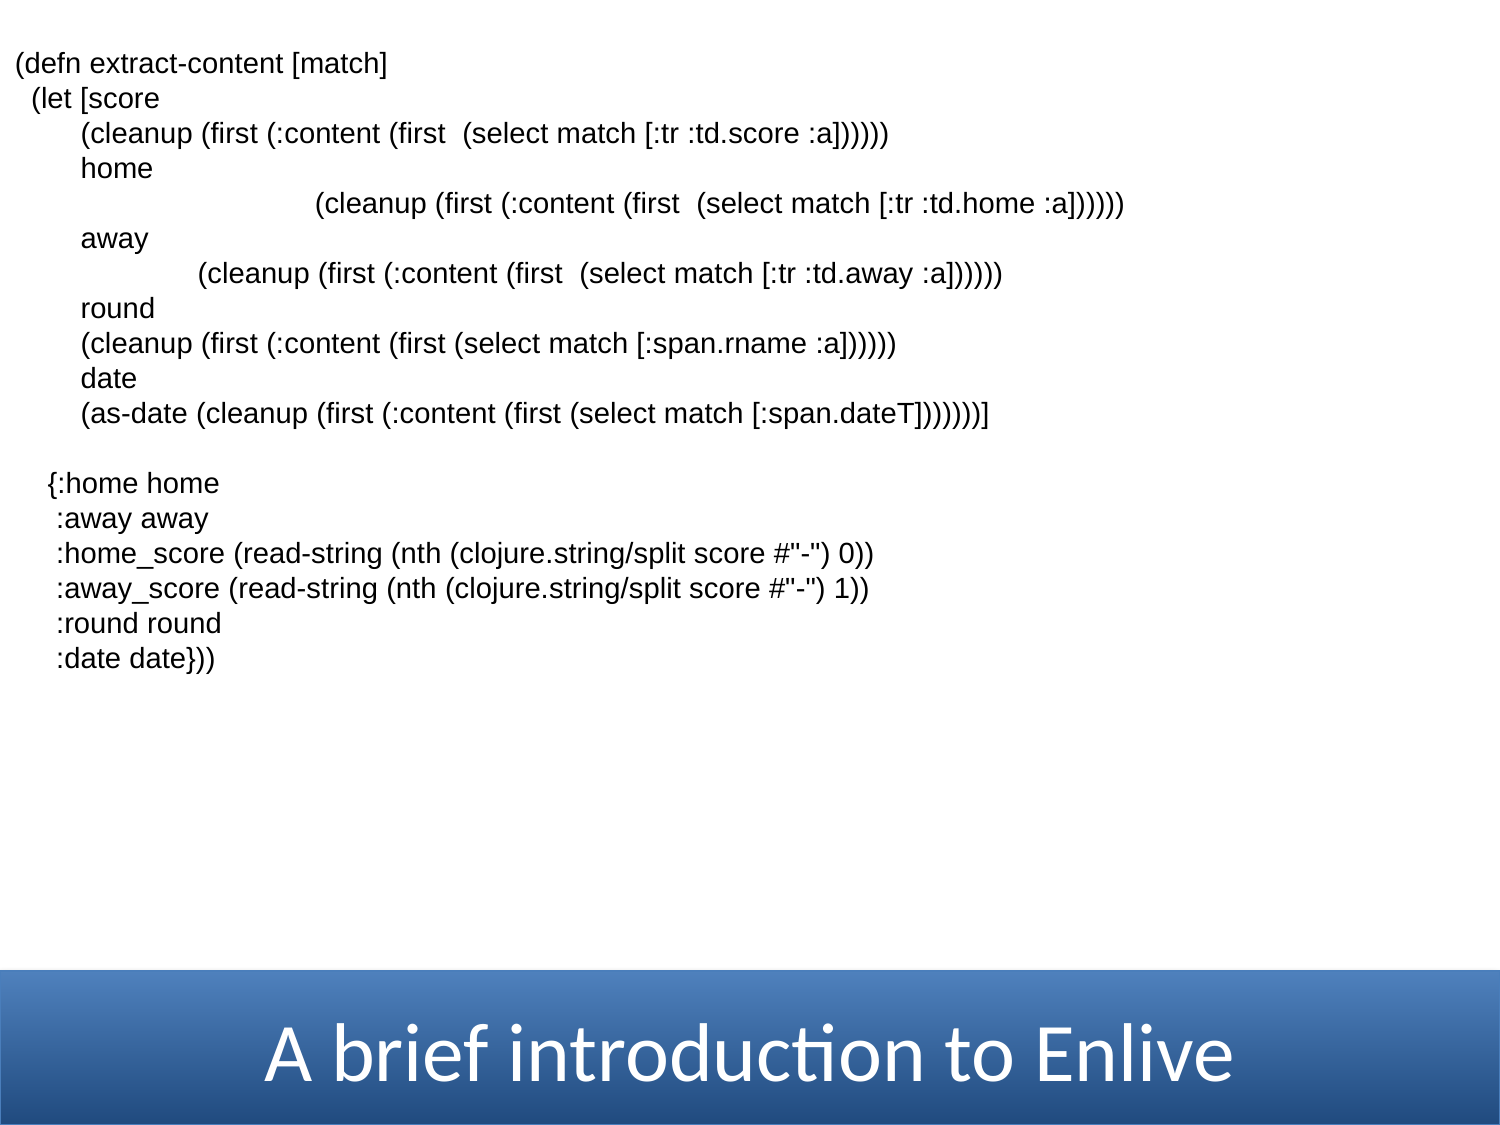

(defn extract-content [match]
  (let [score
        (cleanup (first (:content (first  (select match [:tr :td.score :a])))))
        home
		(cleanup (first (:content (first  (select match [:tr :td.home :a])))))
        away
	    (cleanup (first (:content (first  (select match [:tr :td.away :a])))))
        round
        (cleanup (first (:content (first (select match [:span.rname :a])))))
        date
        (as-date (cleanup (first (:content (first (select match [:span.dateT]))))))]

    {:home home
     :away away
     :home_score (read-string (nth (clojure.string/split score #"-") 0))
     :away_score (read-string (nth (clojure.string/split score #"-") 1))
     :round round
     :date date}))
A brief introduction to Enlive